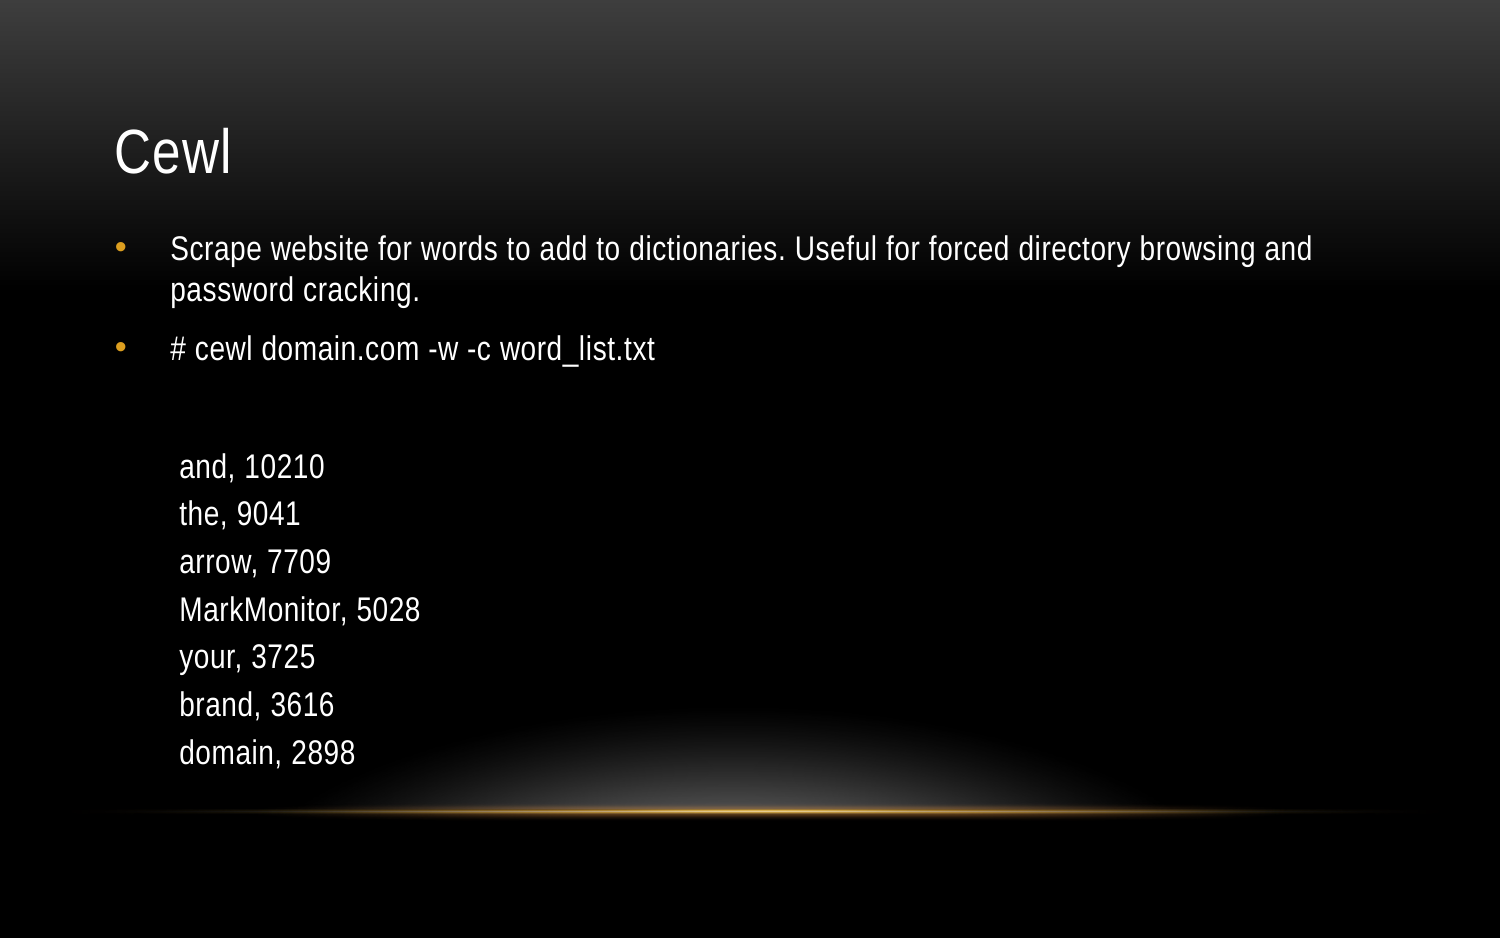

# Cewl
Scrape website for words to add to dictionaries. Useful for forced directory browsing and password cracking.
# cewl domain.com -w -c word_list.txt

and, 10210
the, 9041
arrow, 7709
MarkMonitor, 5028
your, 3725
brand, 3616
domain, 2898